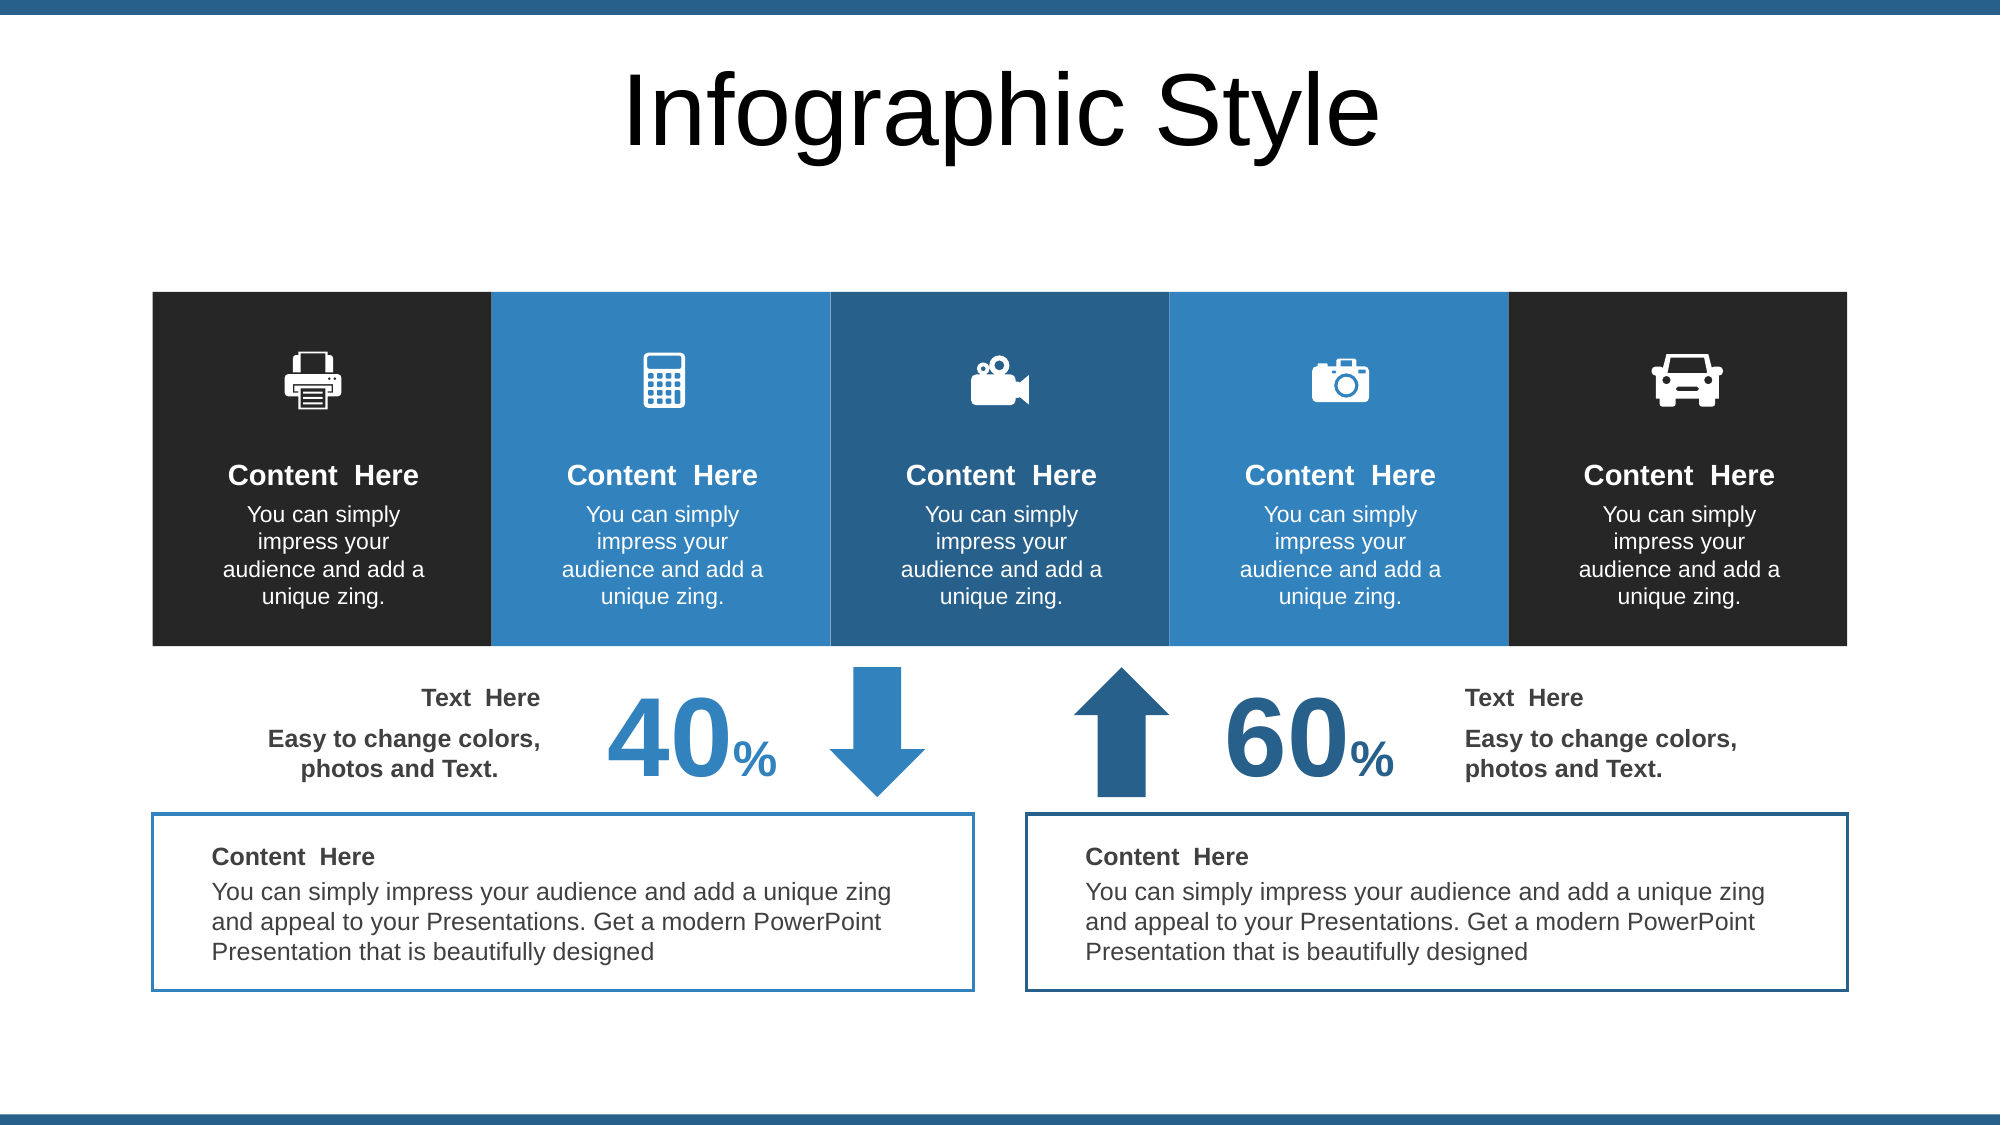

Infographic Style

Content  Here
You can simply impress your audience and add a unique zing.
Content  Here
You can simply impress your audience and add a unique zing.
Content  Here
You can simply impress your audience and add a unique zing.
Content  Here
You can simply impress your audience and add a unique zing.
Content  Here
You can simply impress your audience and add a unique zing.
40%
60%

Text  Here
Easy to change colors, photos and Text.
Text  Here
Easy to change colors, photos and Text.

Content  Here
You can simply impress your audience and add a unique zing and appeal to your Presentations. Get a modern PowerPoint  Presentation that is beautifully designed
Content  Here
You can simply impress your audience and add a unique zing and appeal to your Presentations. Get a modern PowerPoint  Presentation that is beautifully designed